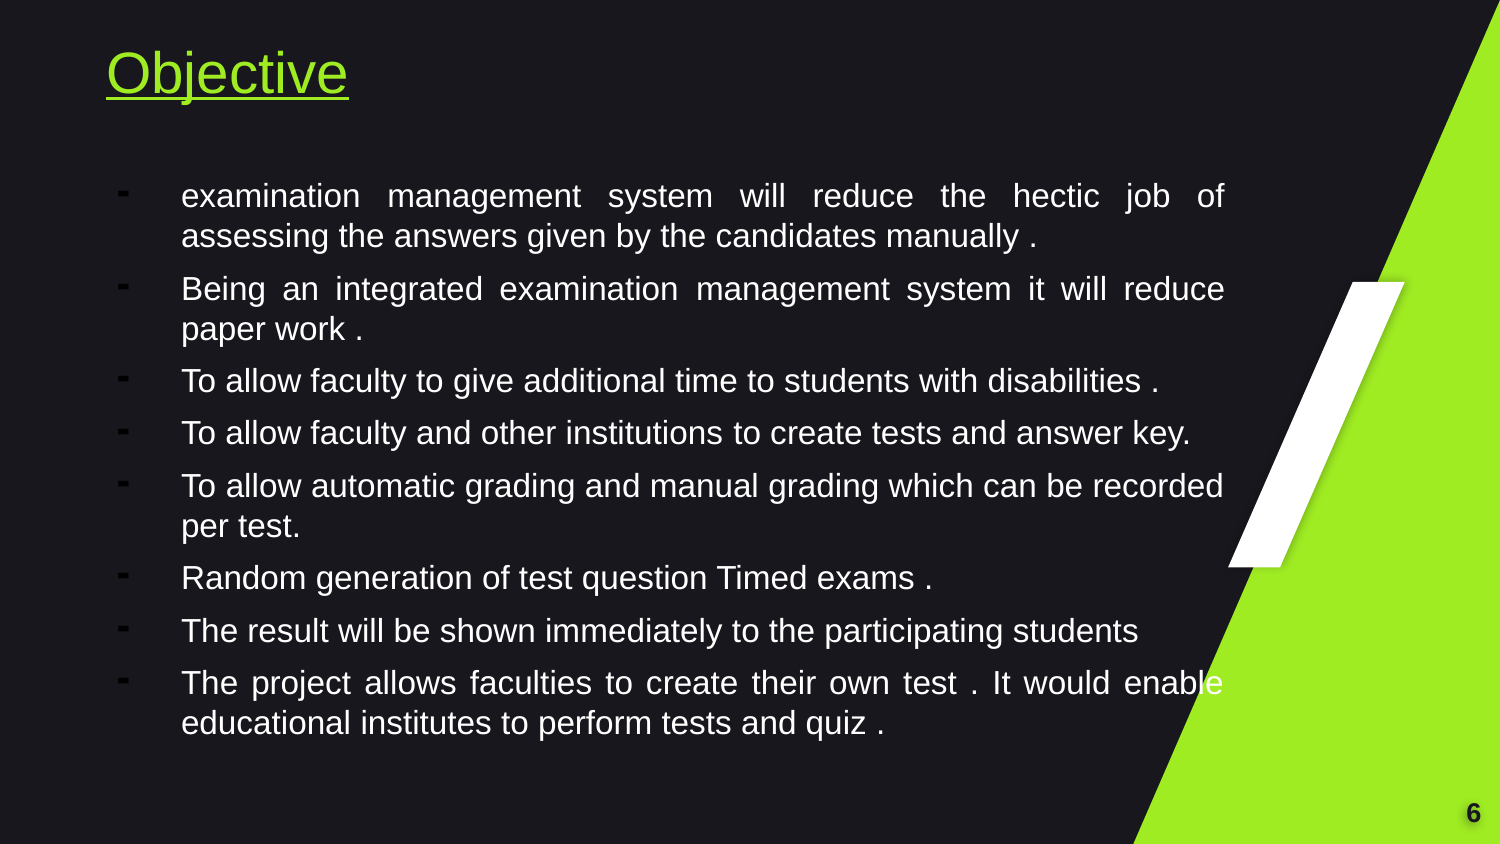

Objective
examination management system will reduce the hectic job of assessing the answers given by the candidates manually .
Being an integrated examination management system it will reduce paper work .
To allow faculty to give additional time to students with disabilities .
To allow faculty and other institutions to create tests and answer key.
To allow automatic grading and manual grading which can be recorded per test.
Random generation of test question Timed exams .
The result will be shown immediately to the participating students
The project allows faculties to create their own test . It would enable educational institutes to perform tests and quiz .

6